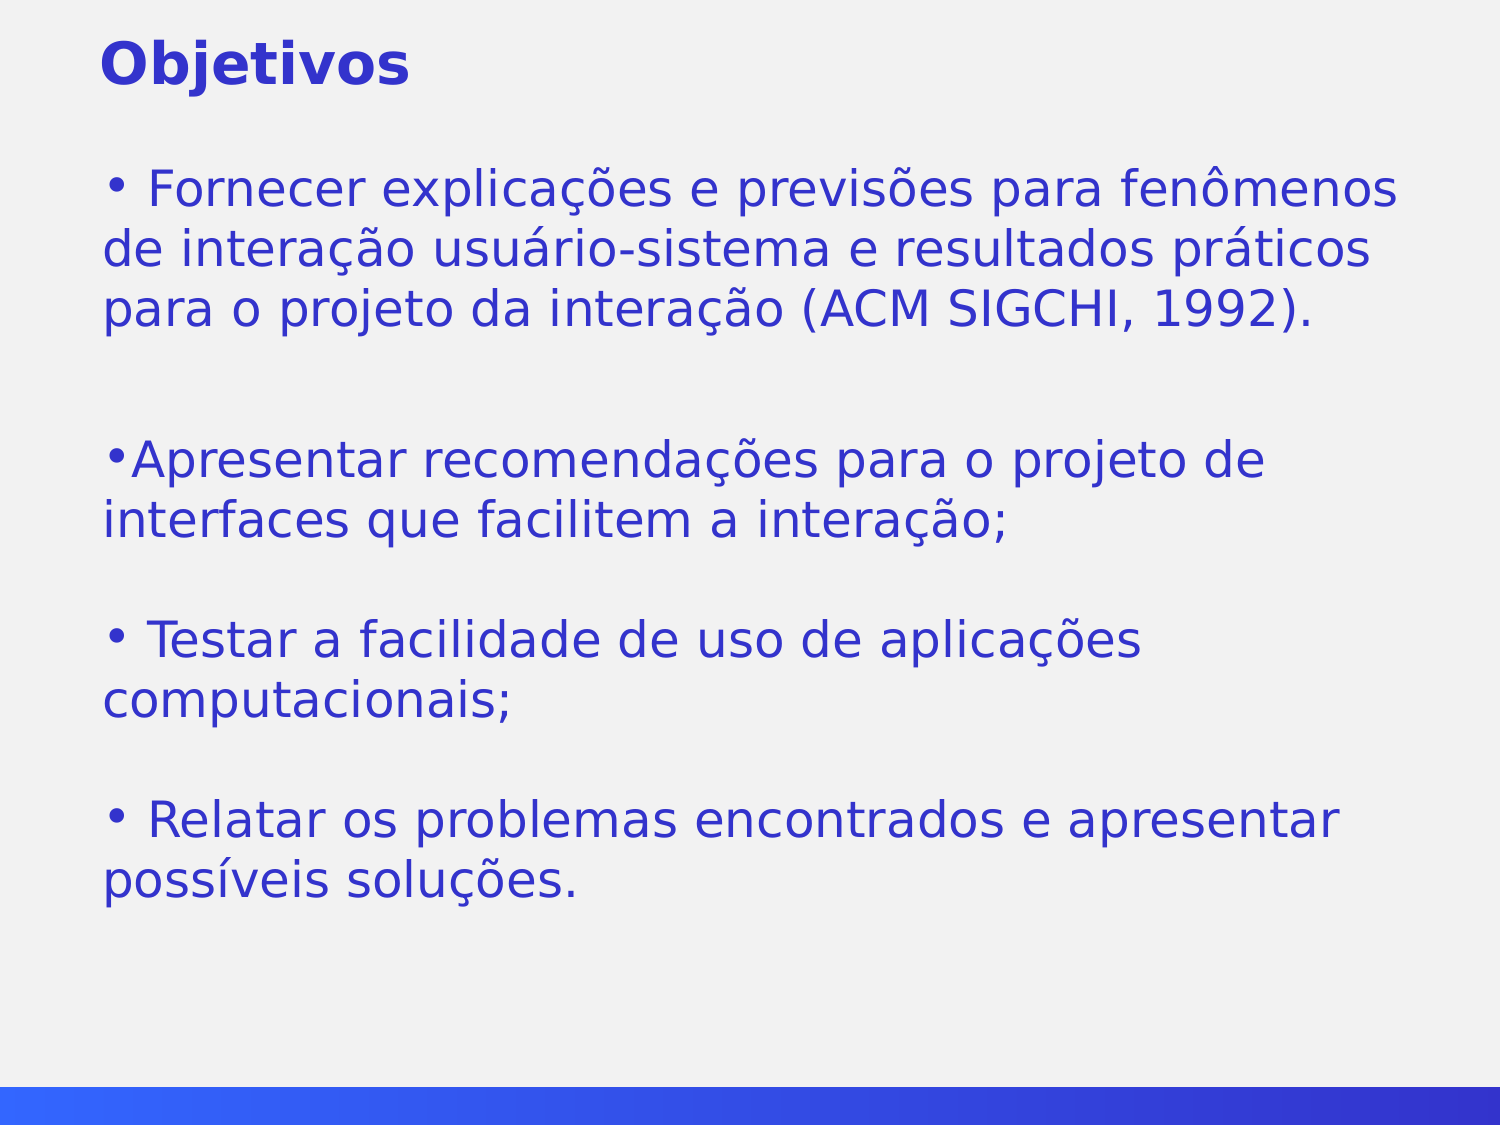

Objetivos
 Fornecer explicações e previsões para fenômenos de interação usuário-sistema e resultados práticos para o projeto da interação (ACM SIGCHI, 1992).

Apresentar recomendações para o projeto de interfaces que facilitem a interação;

 Testar a facilidade de uso de aplicações
computacionais;

 Relatar os problemas encontrados e apresentar possíveis soluções.